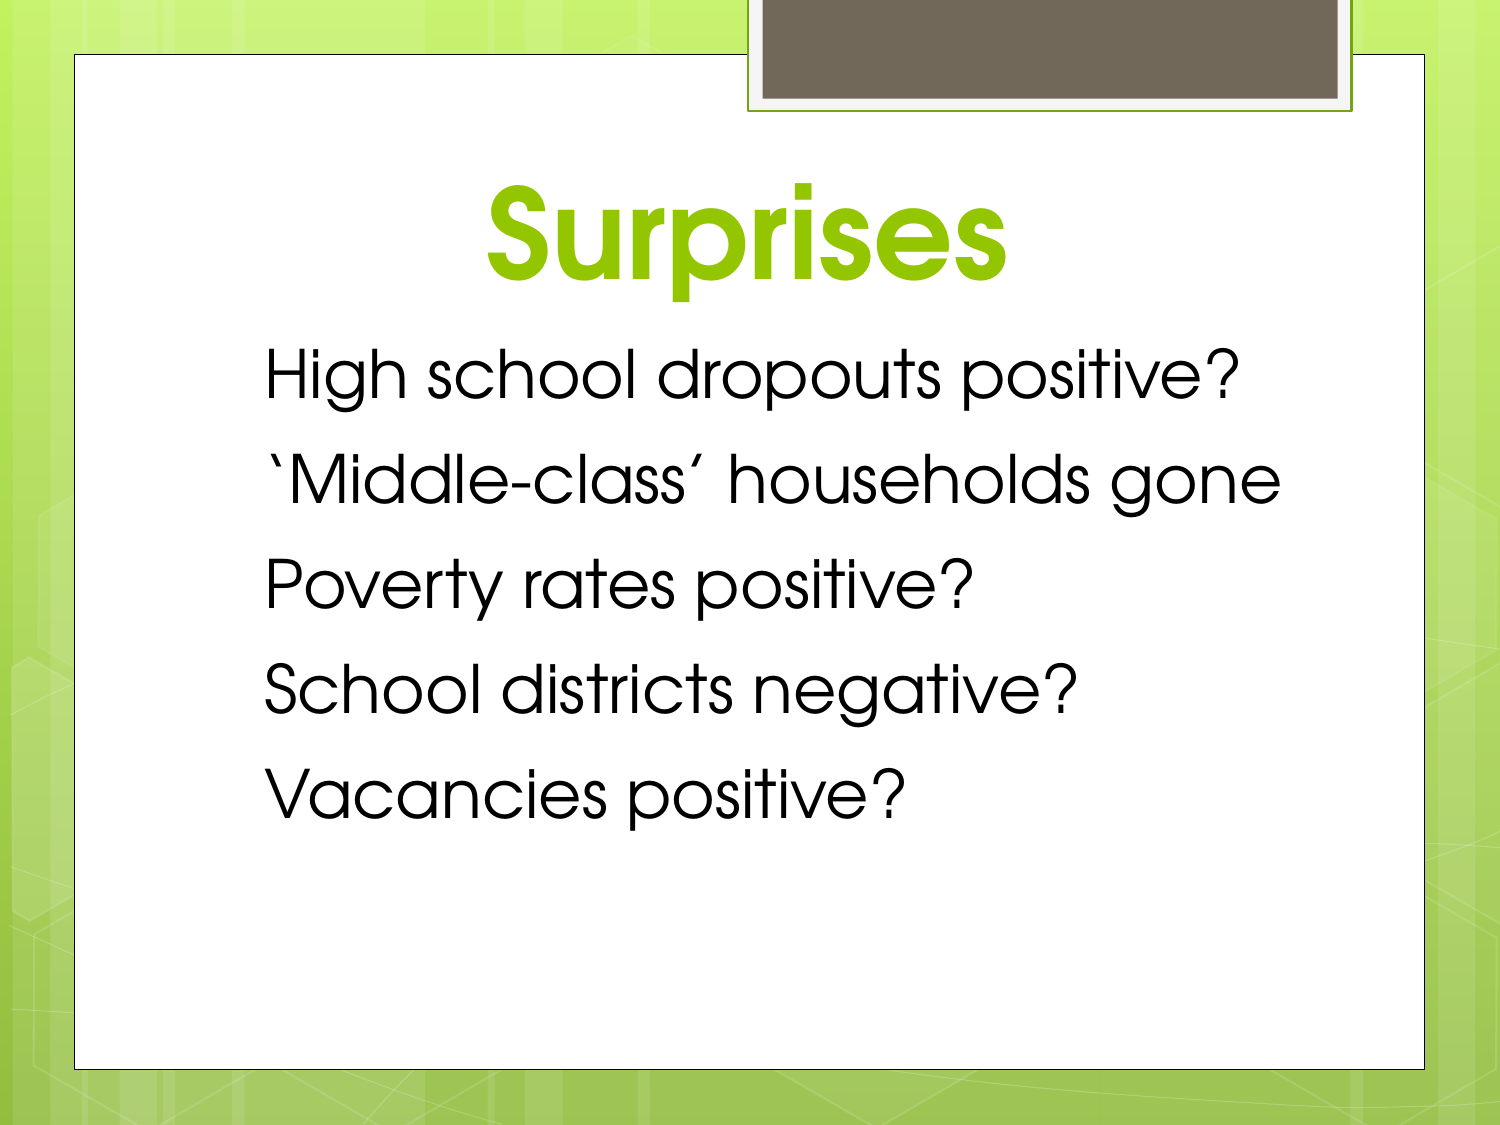

# Surprises
High school dropouts positive?

‘Middle-class’ households gone

Poverty rates positive?

School districts negative?

Vacancies positive?